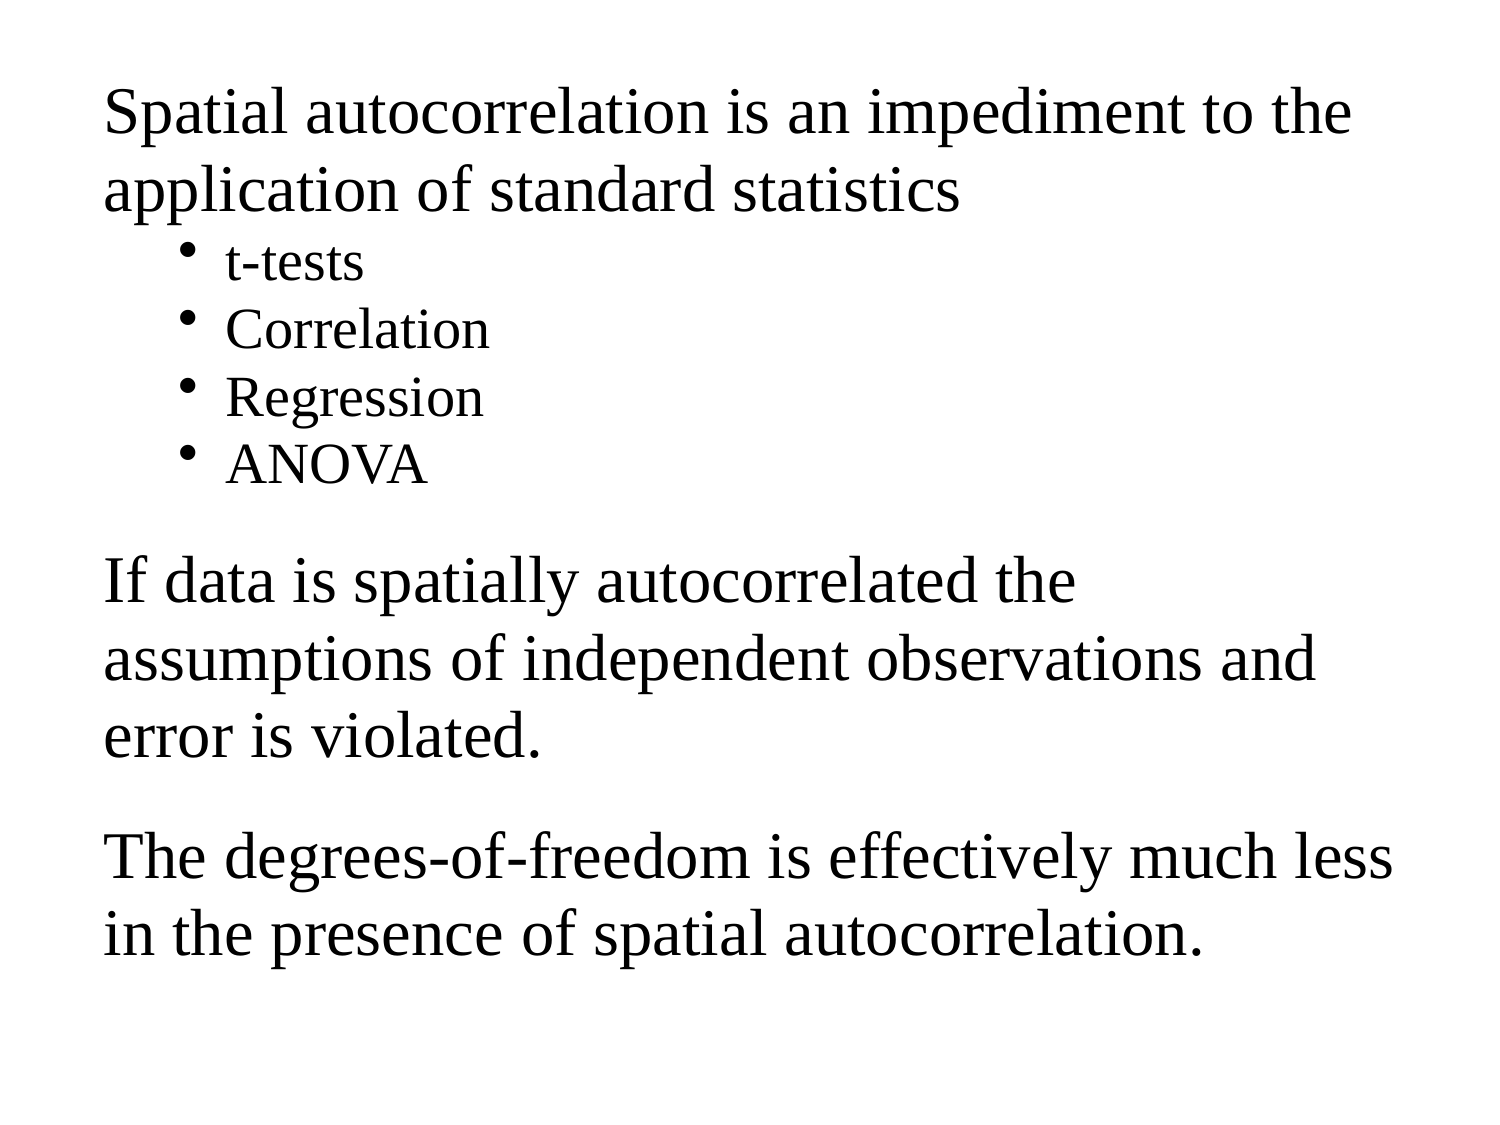

Spatial autocorrelation is an impediment to the
application of standard statistics
t-tests
Correlation
Regression
ANOVA

If data is spatially autocorrelated the
assumptions of independent observations and
error is violated.

The degrees-of-freedom is effectively much less
in the presence of spatial autocorrelation.